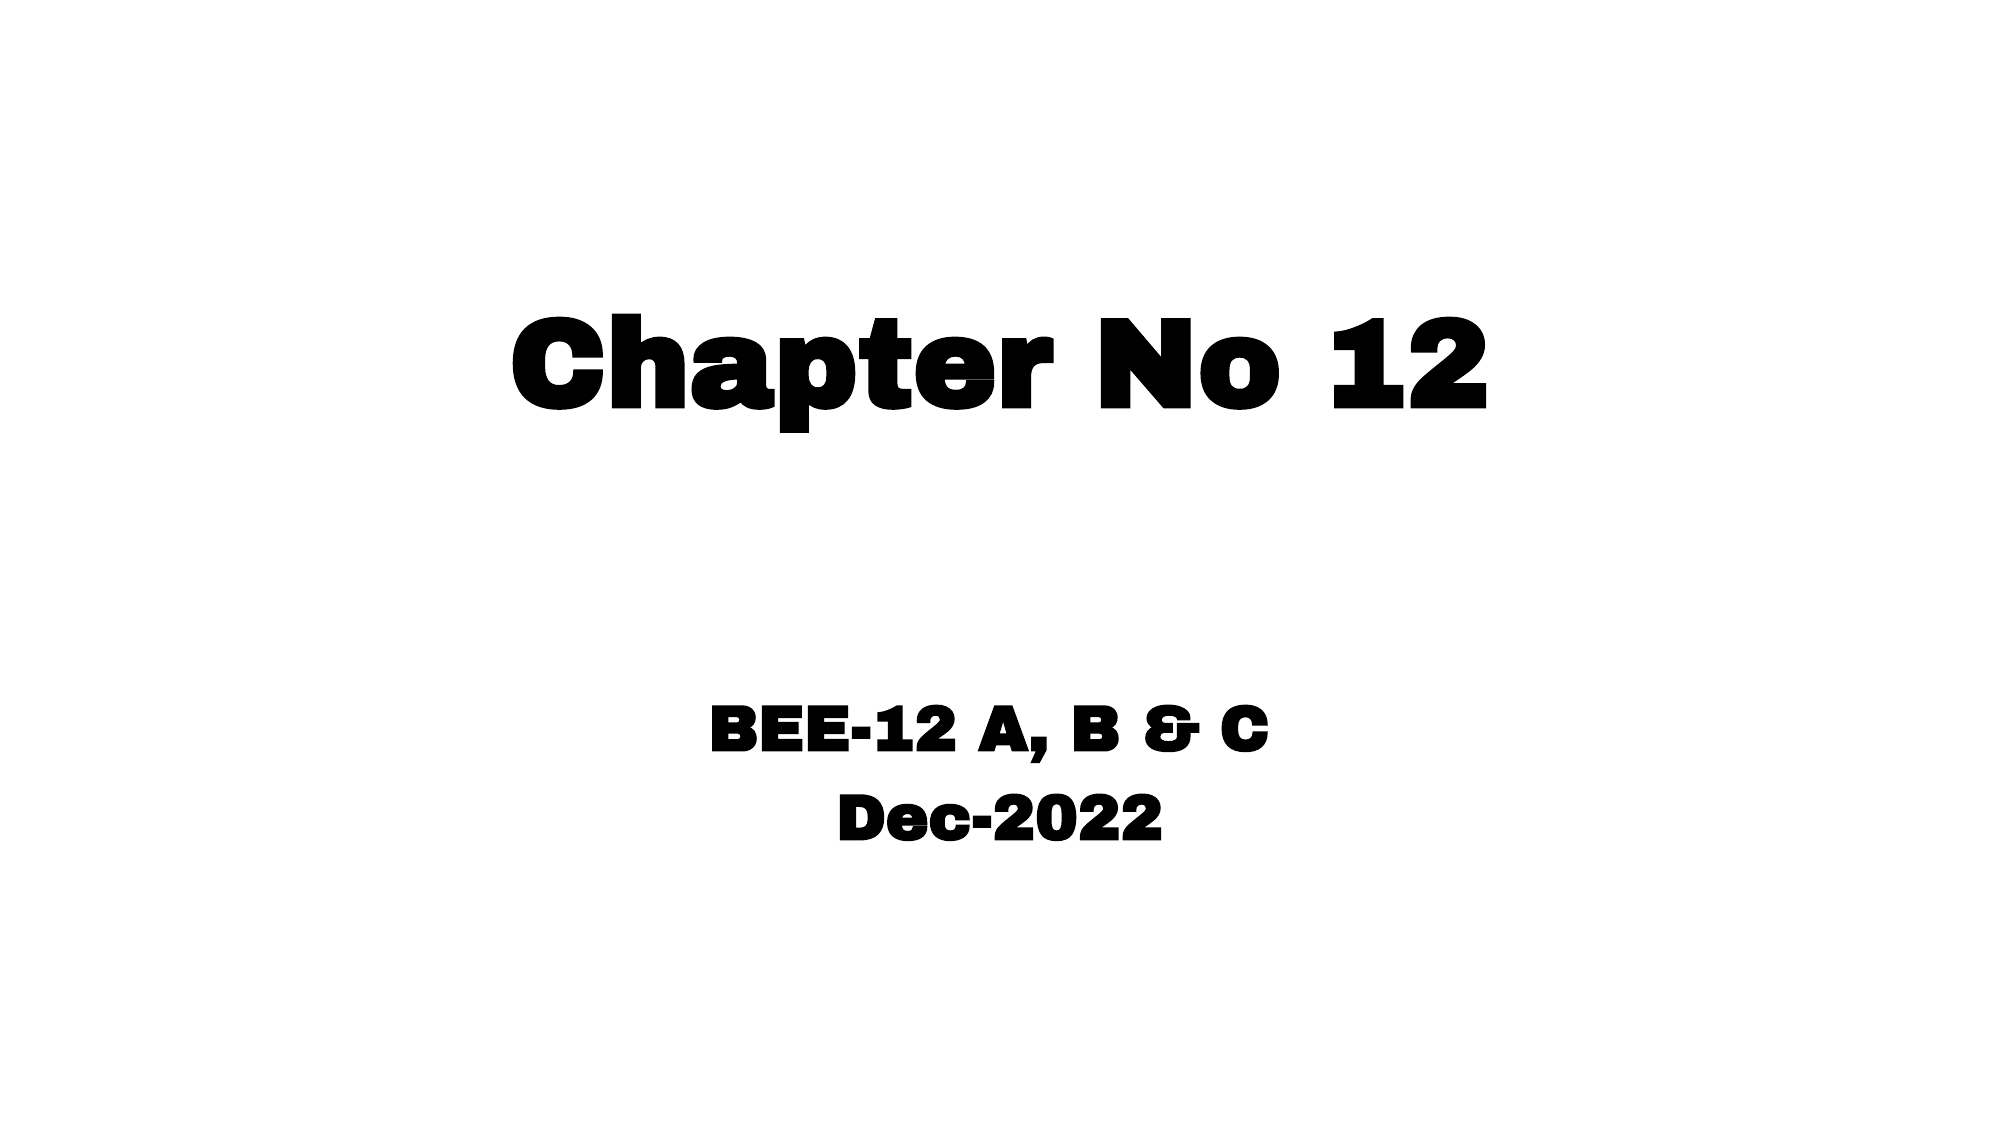

# Chapter No 12

BEE-12 A, B & C
Dec-2022